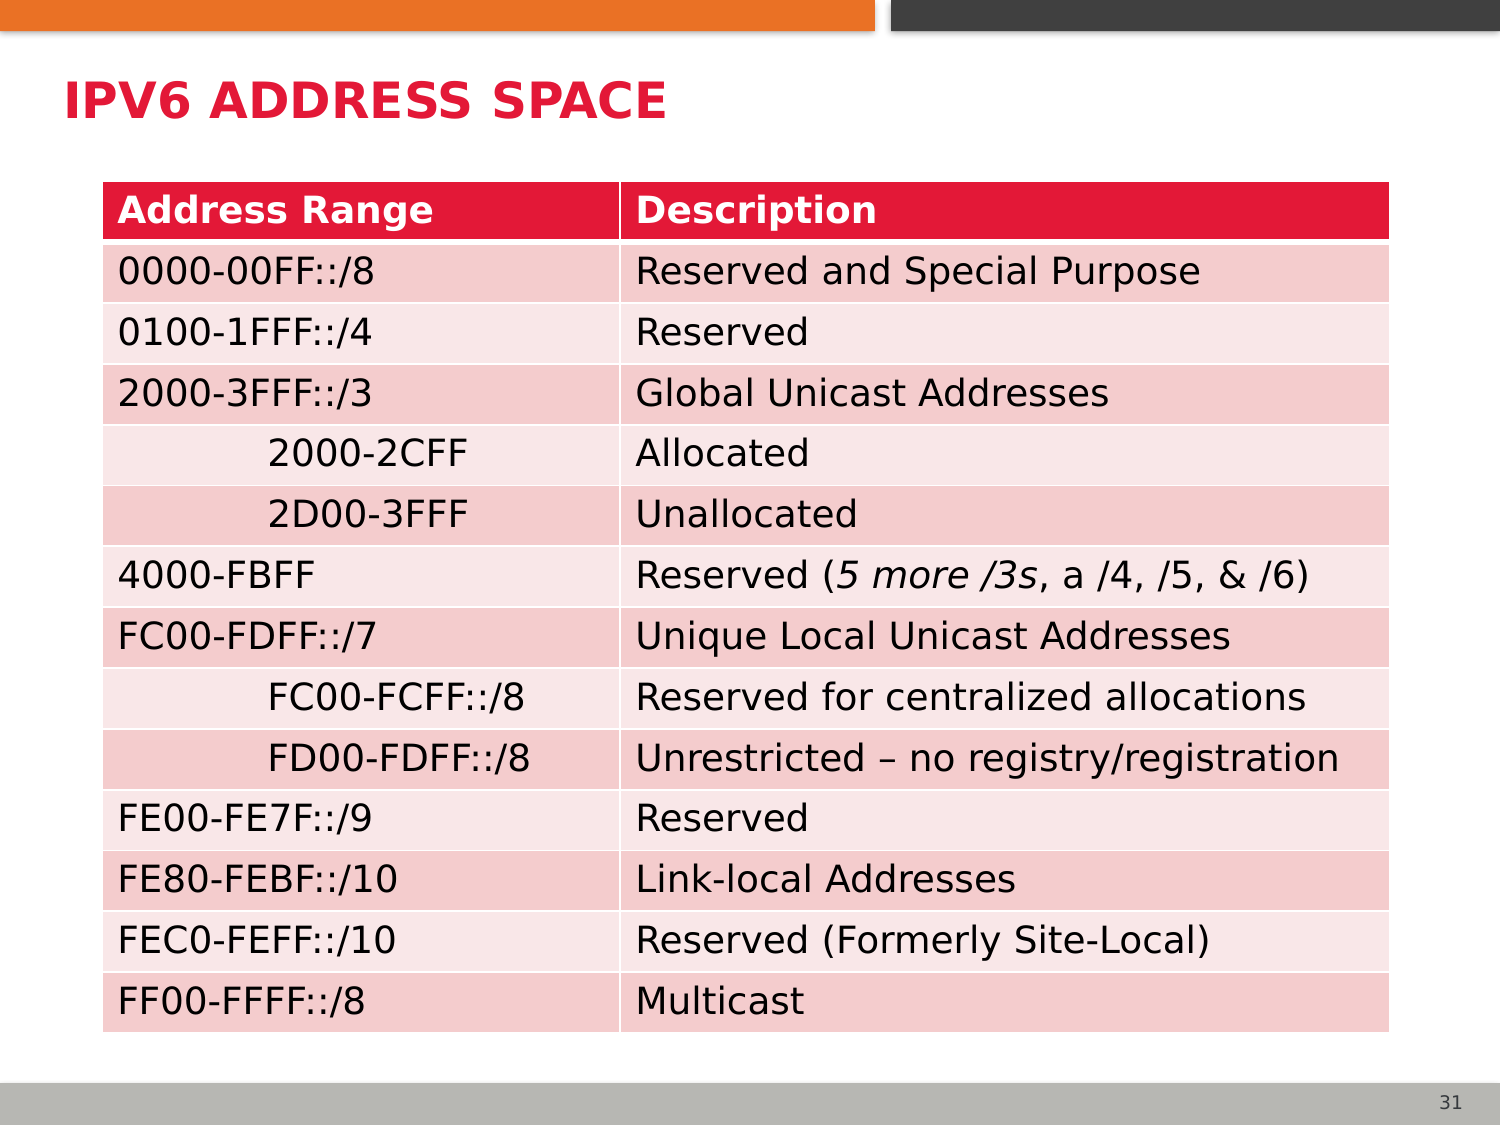

# ipv6 Address space
| Address Range | Description |
| --- | --- |
| 0000-00FF::/8 | Reserved and Special Purpose |
| 0100-1FFF::/4 | Reserved |
| 2000-3FFF::/3 | Global Unicast Addresses |
| 2000-2CFF | Allocated |
| 2D00-3FFF | Unallocated |
| 4000-FBFF | Reserved (5 more /3s, a /4, /5, & /6) |
| FC00-FDFF::/7 | Unique Local Unicast Addresses |
| FC00-FCFF::/8 | Reserved for centralized allocations |
| FD00-FDFF::/8 | Unrestricted – no registry/registration |
| FE00-FE7F::/9 | Reserved |
| FE80-FEBF::/10 | Link-local Addresses |
| FEC0-FEFF::/10 | Reserved (Formerly Site-Local) |
| FF00-FFFF::/8 | Multicast |